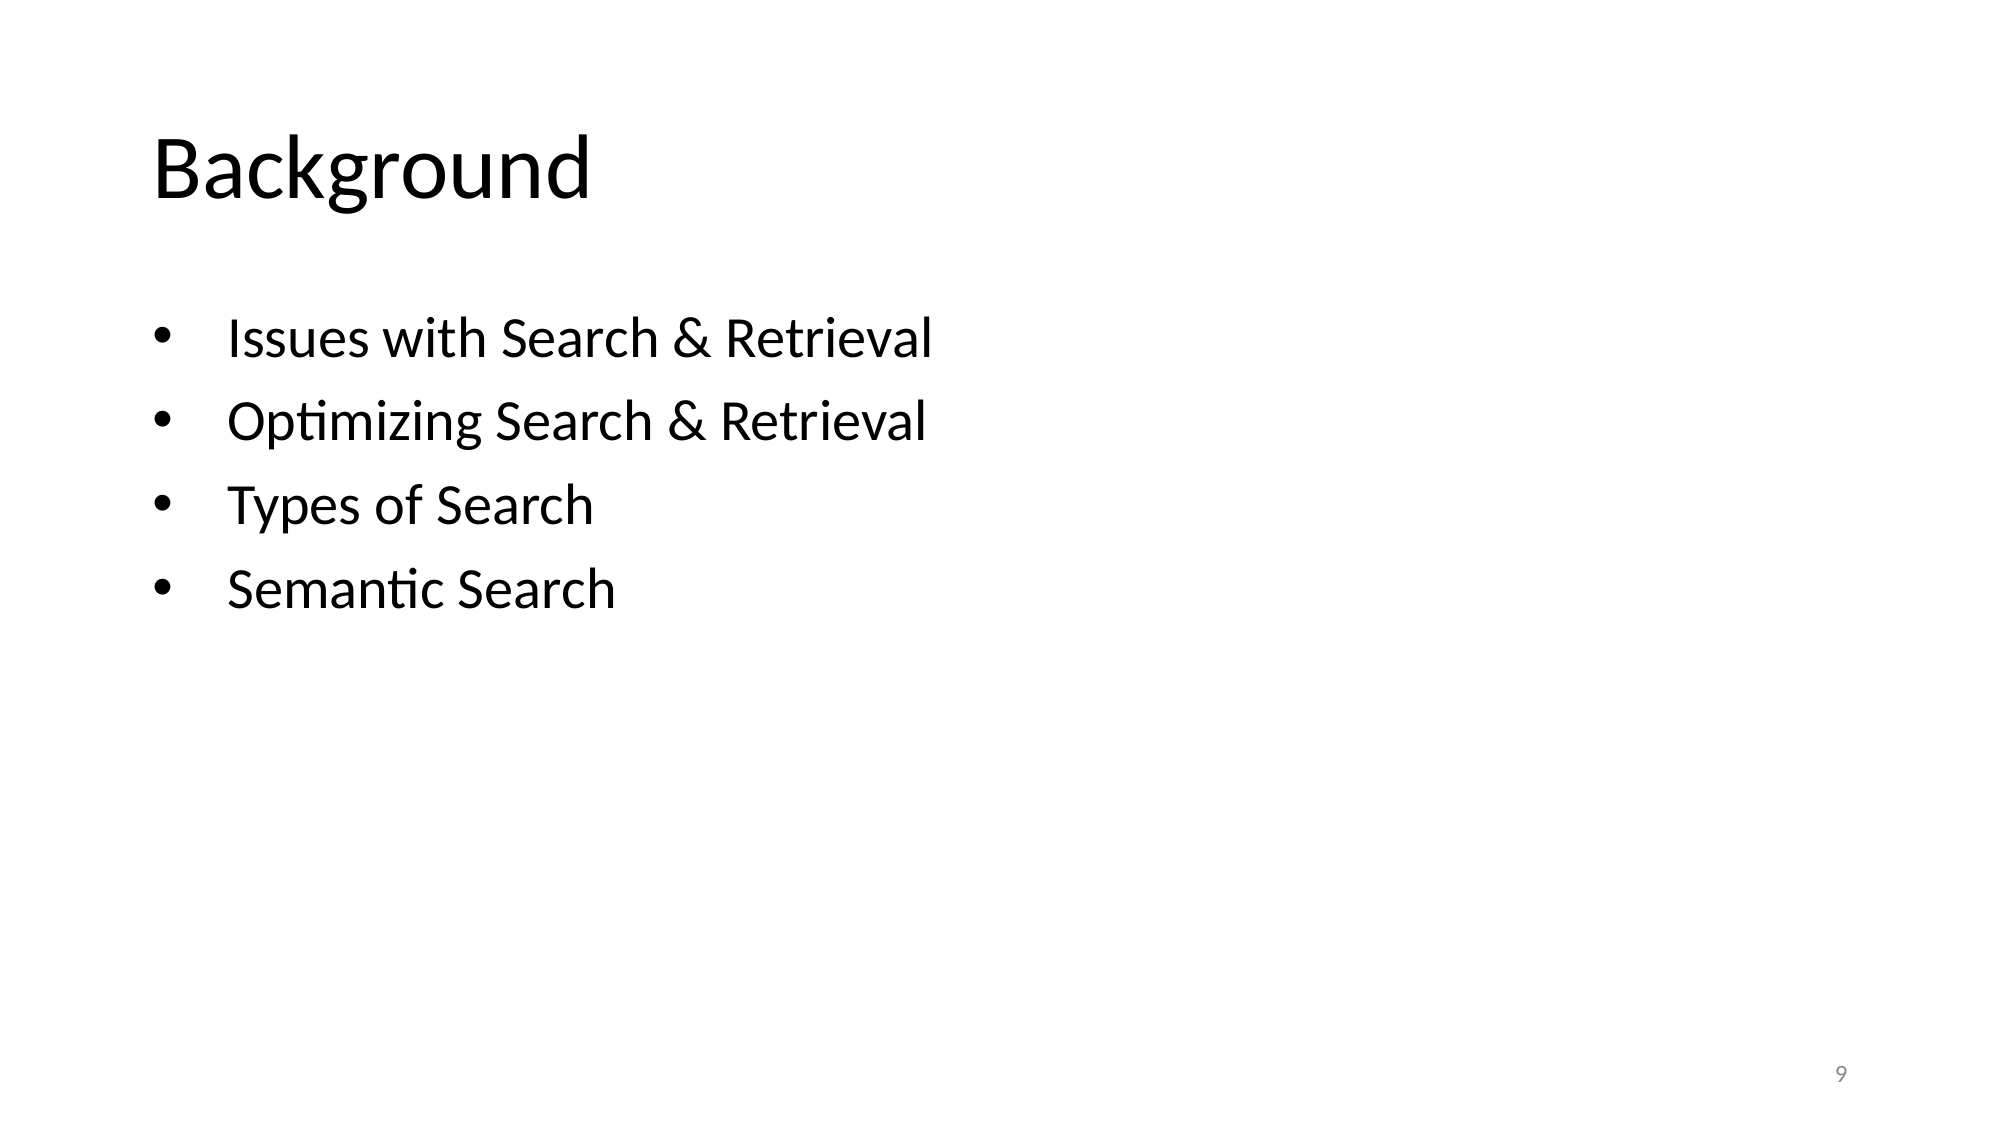

# Background
Issues with Search & Retrieval
Optimizing Search & Retrieval
Types of Search
Semantic Search

9